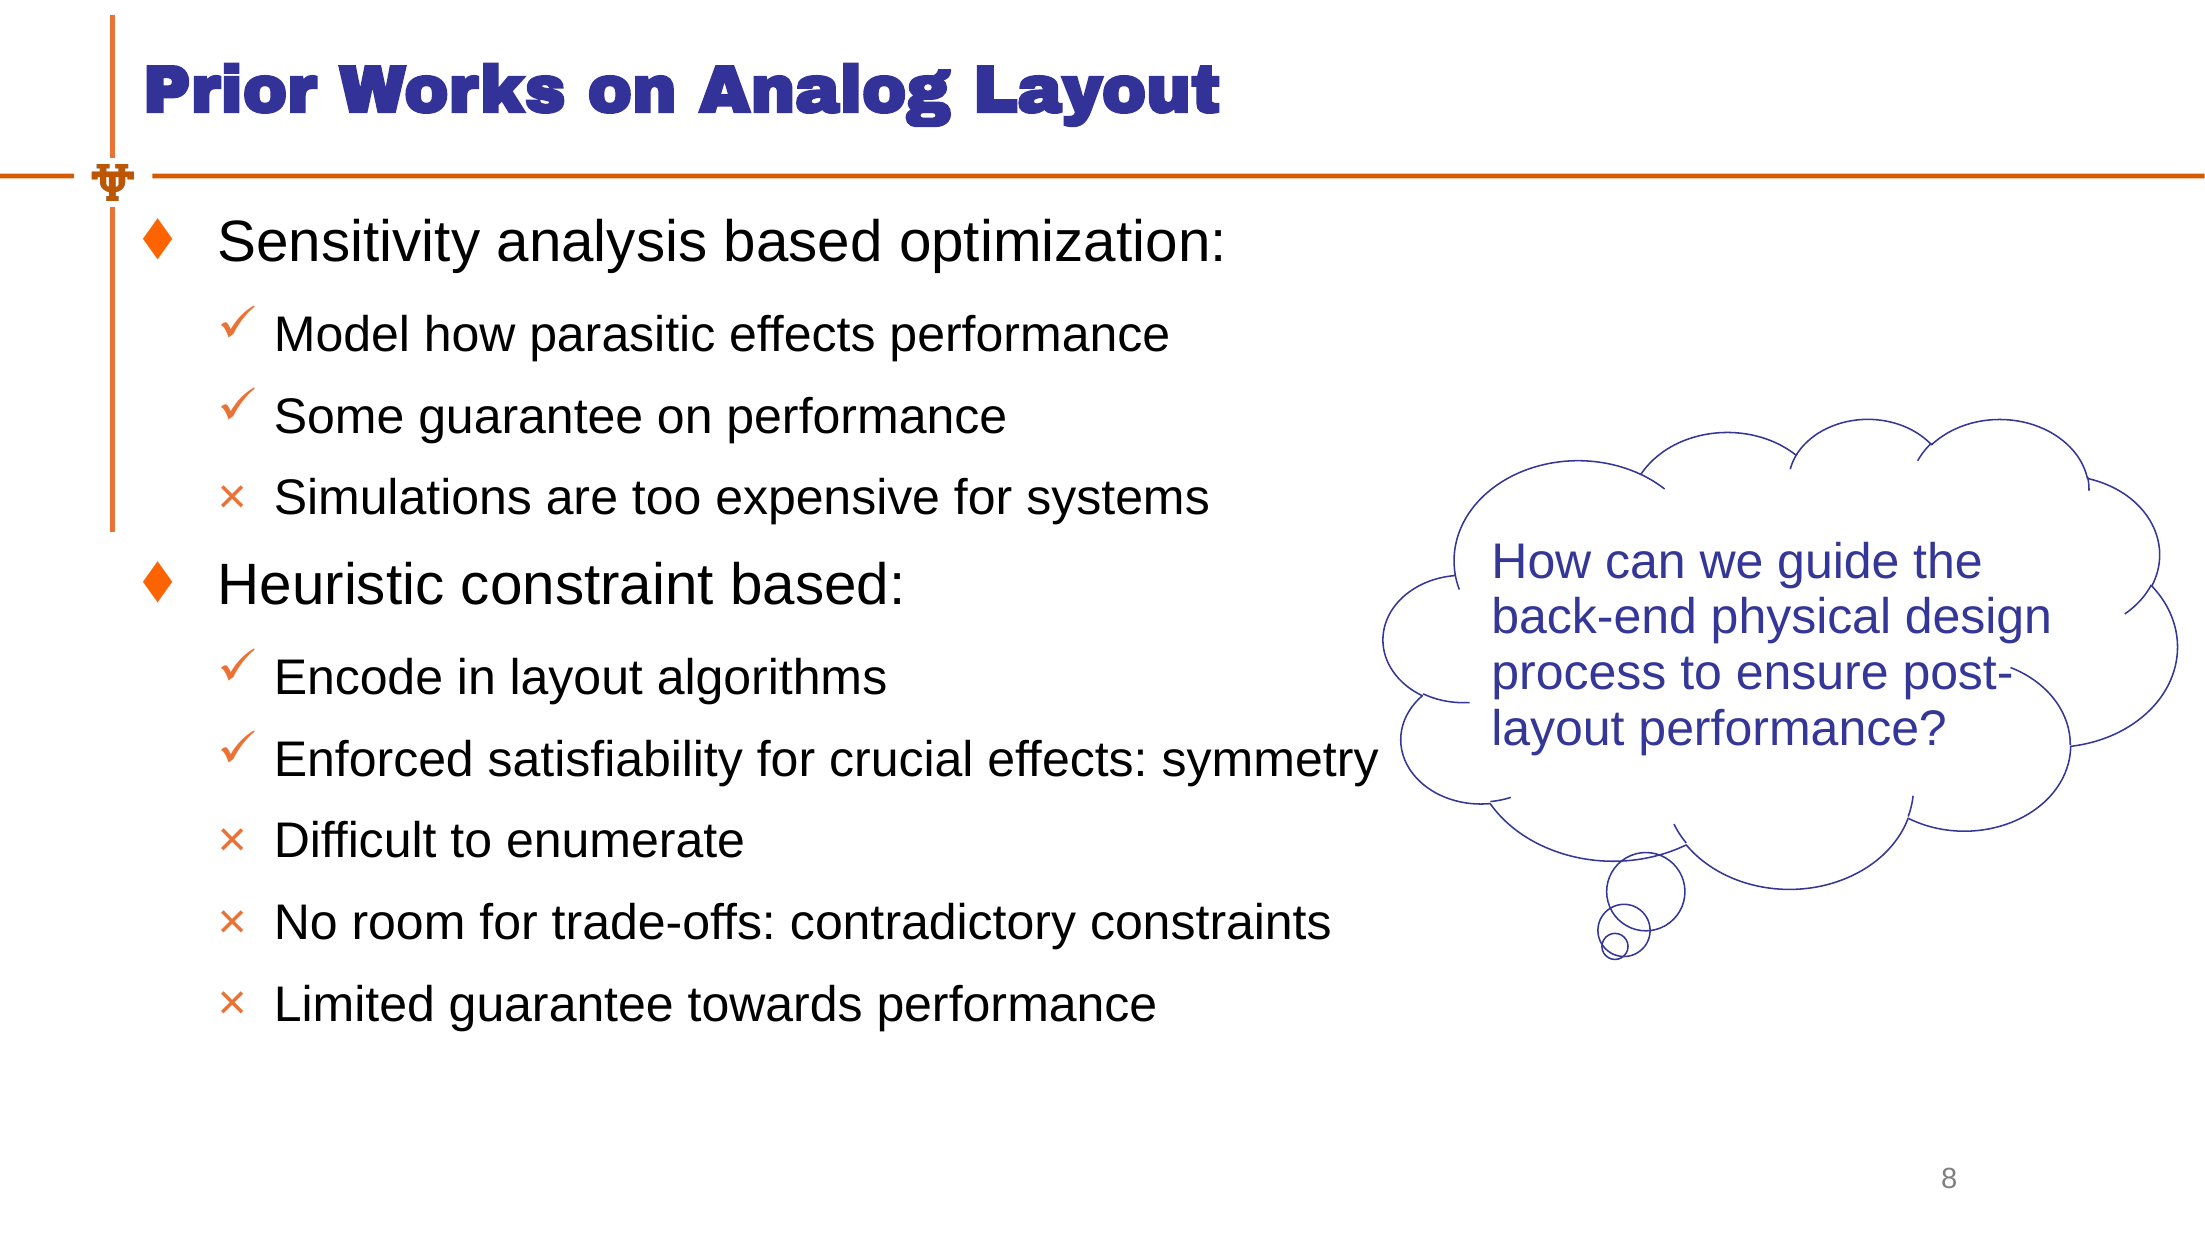

# Prior Works on Analog Layout
Sensitivity analysis based optimization:
Model how parasitic effects performance
Some guarantee on performance
Simulations are too expensive for systems
Heuristic constraint based:
Encode in layout algorithms
Enforced satisfiability for crucial effects: symmetry
Difficult to enumerate
No room for trade-offs: contradictory constraints
Limited guarantee towards performance

How can we guide the back-end physical design process to ensure post-layout performance?
8